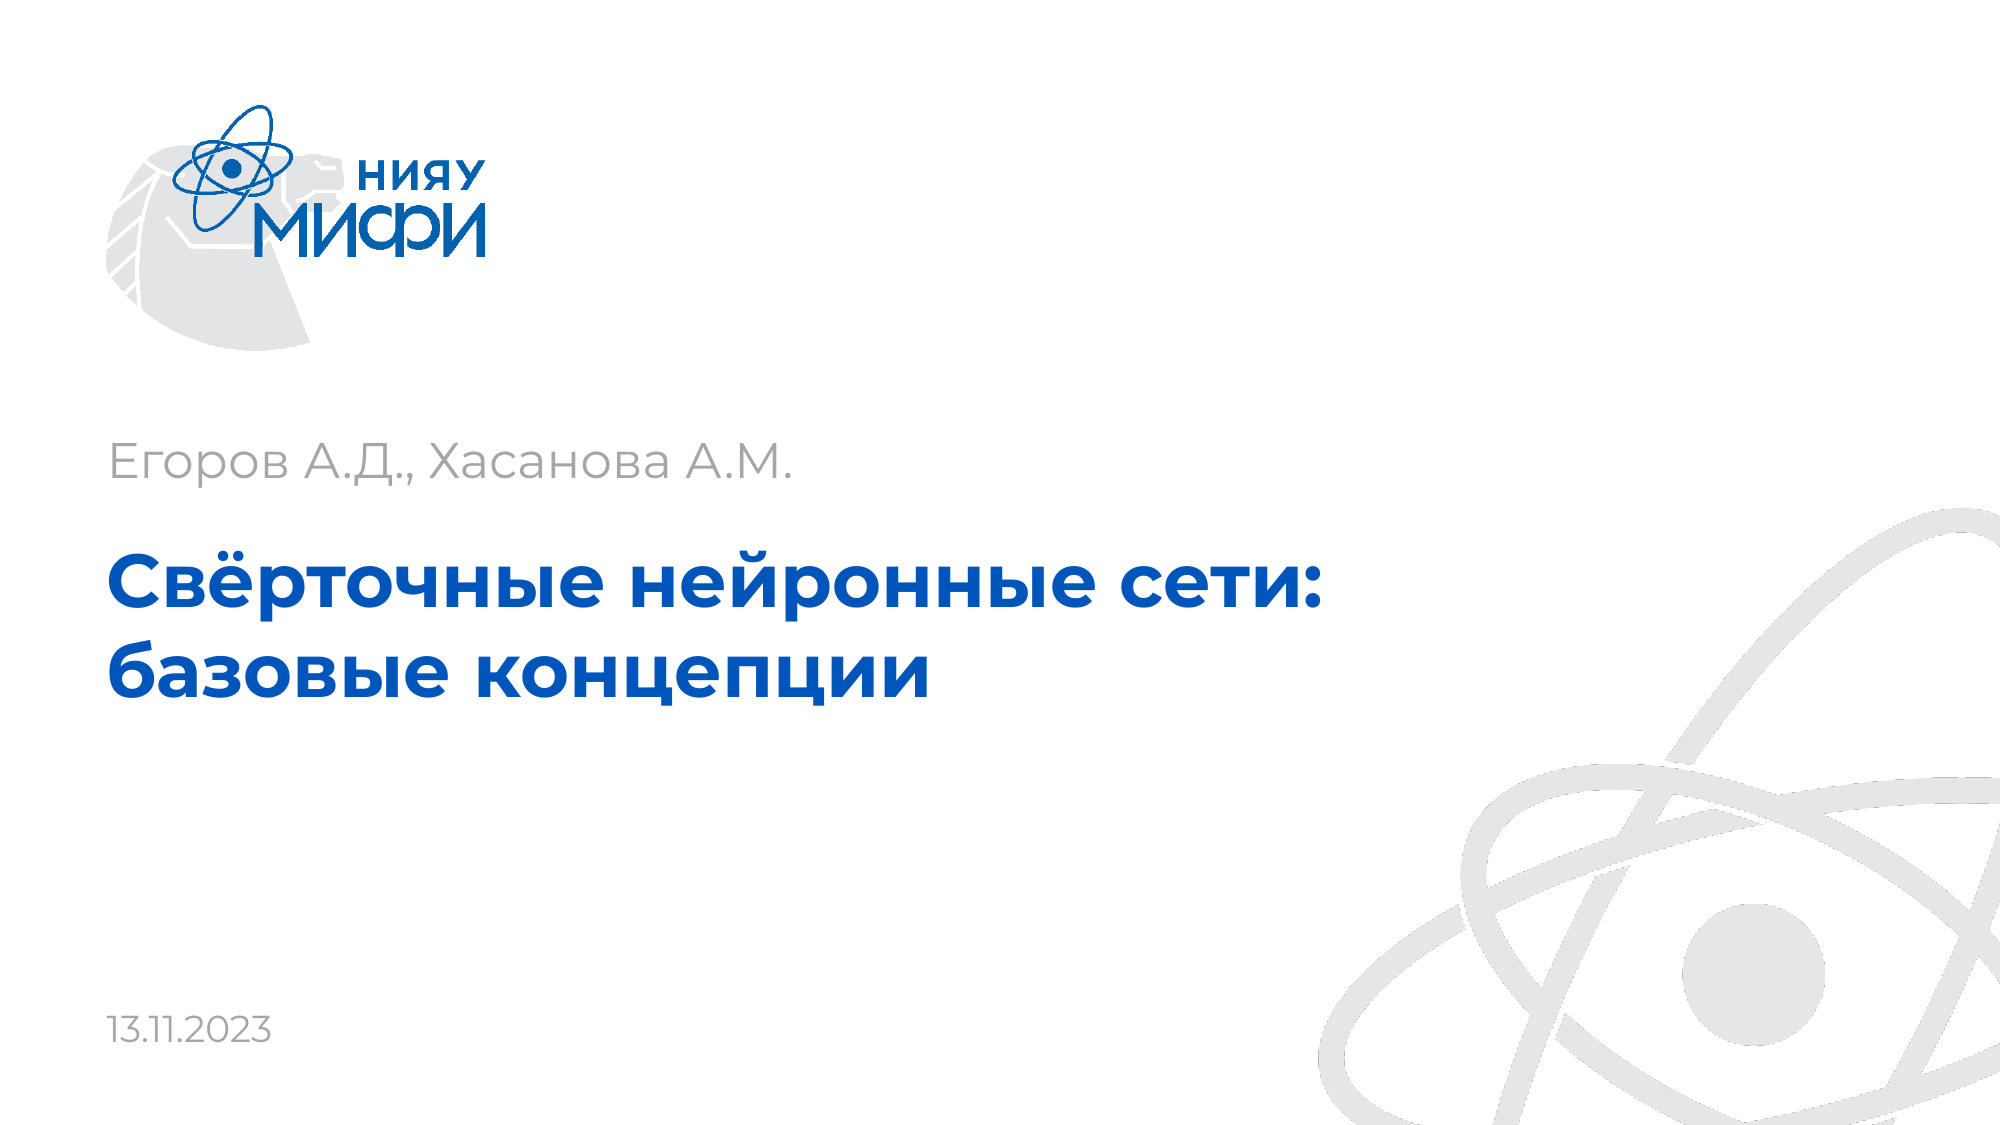

Егоров А.Д., Хасанова А.М.
Свёрточные нейронные сети: базовые концепции
13.11.2023